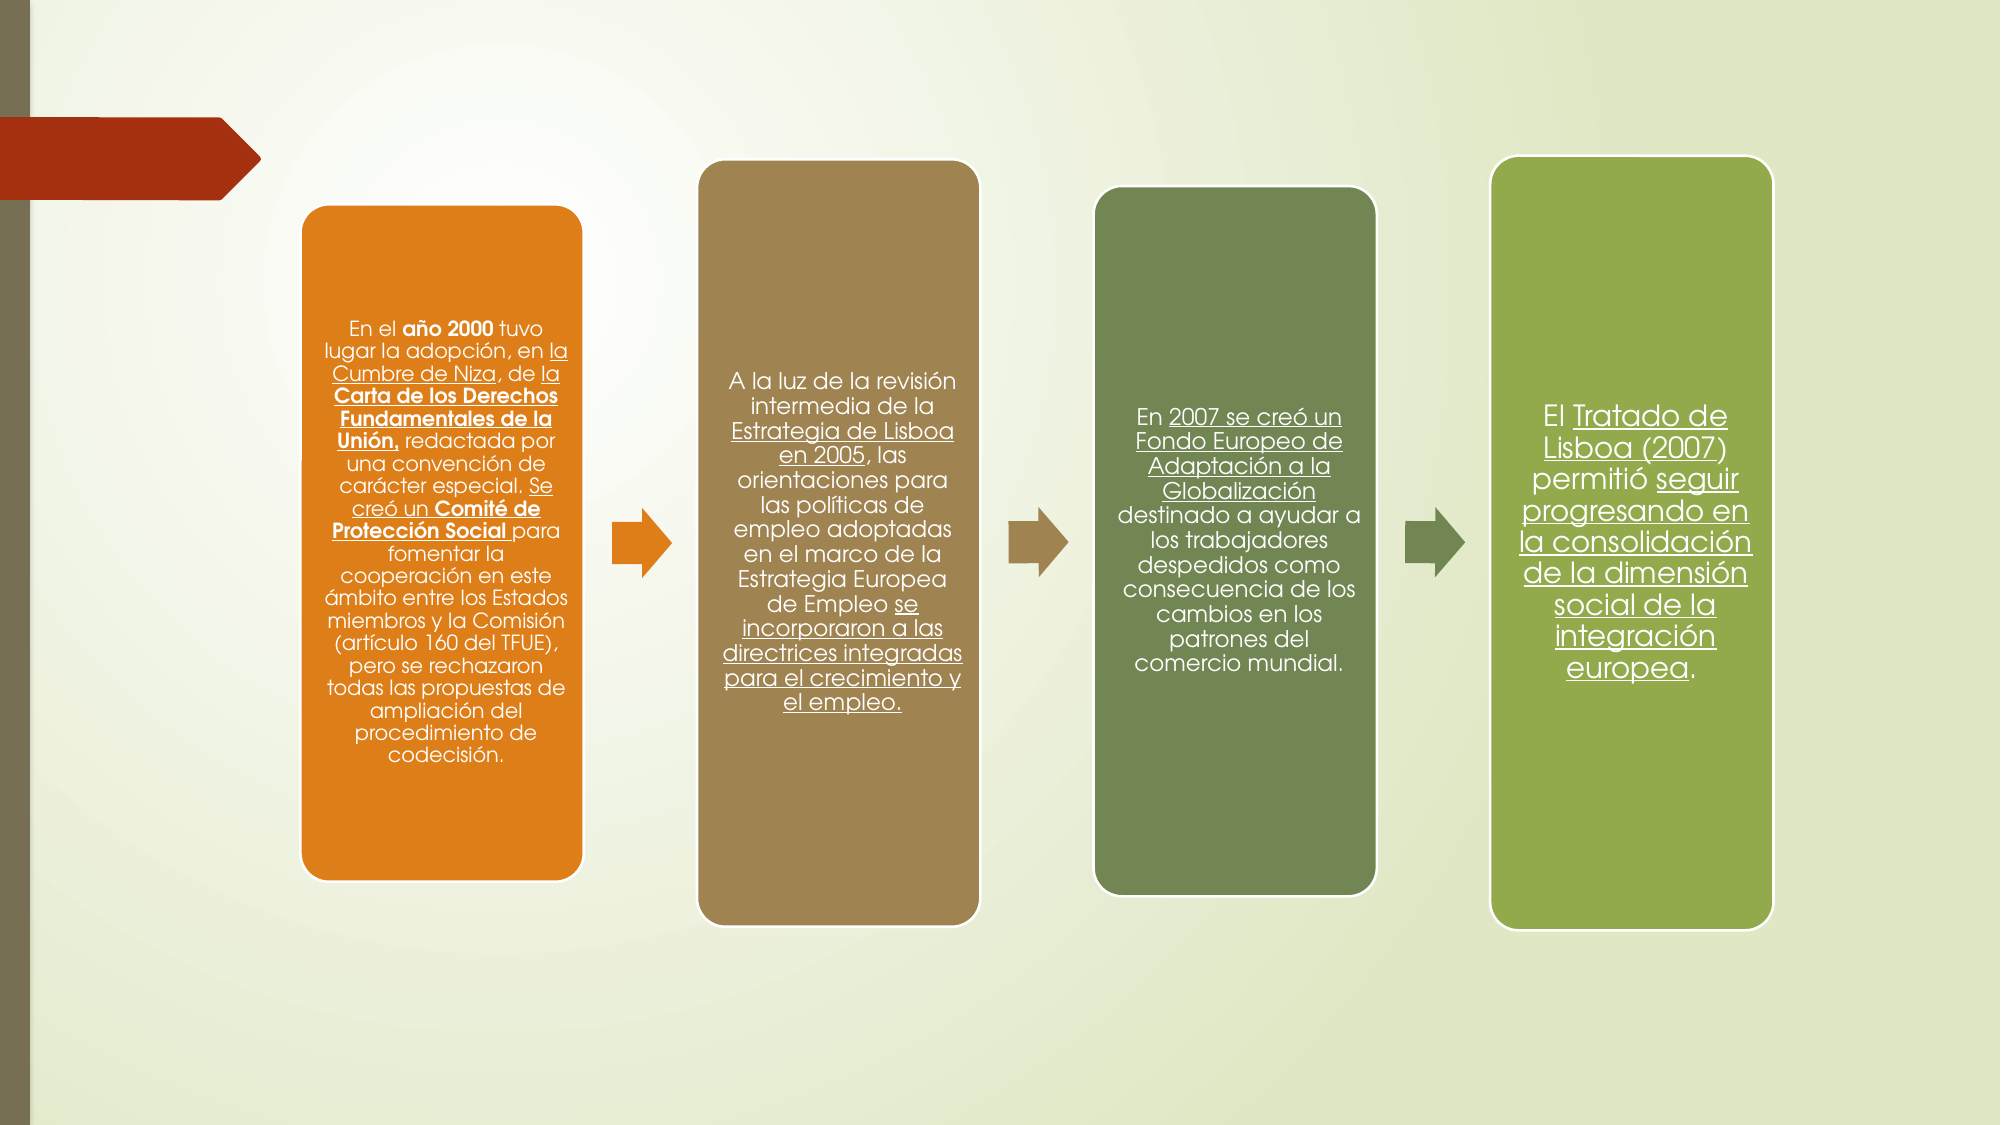

En el año 2000 tuvo lugar la adopción, en la Cumbre de Niza, de la Carta de los Derechos Fundamentales de la Unión, redactada por una convención de carácter especial. Se creó un Comité de Protección Social para fomentar la cooperación en este ámbito entre los Estados miembros y la Comisión (artículo 160 del TFUE), pero se rechazaron todas las propuestas de ampliación del procedimiento de codecisión.

A la luz de la revisión intermedia de la Estrategia de Lisboa en 2005, las orientaciones para las políticas de empleo adoptadas en el marco de la Estrategia Europea de Empleo se incorporaron a las directrices integradas para el crecimiento y el empleo.

En 2007 se creó un Fondo Europeo de Adaptación a la Globalización destinado a ayudar a los trabajadores despedidos como consecuencia de los cambios en los patrones del comercio mundial.

El Tratado de Lisboa (2007) permitió seguir progresando en la consolidación de la dimensión social de la integración europea.